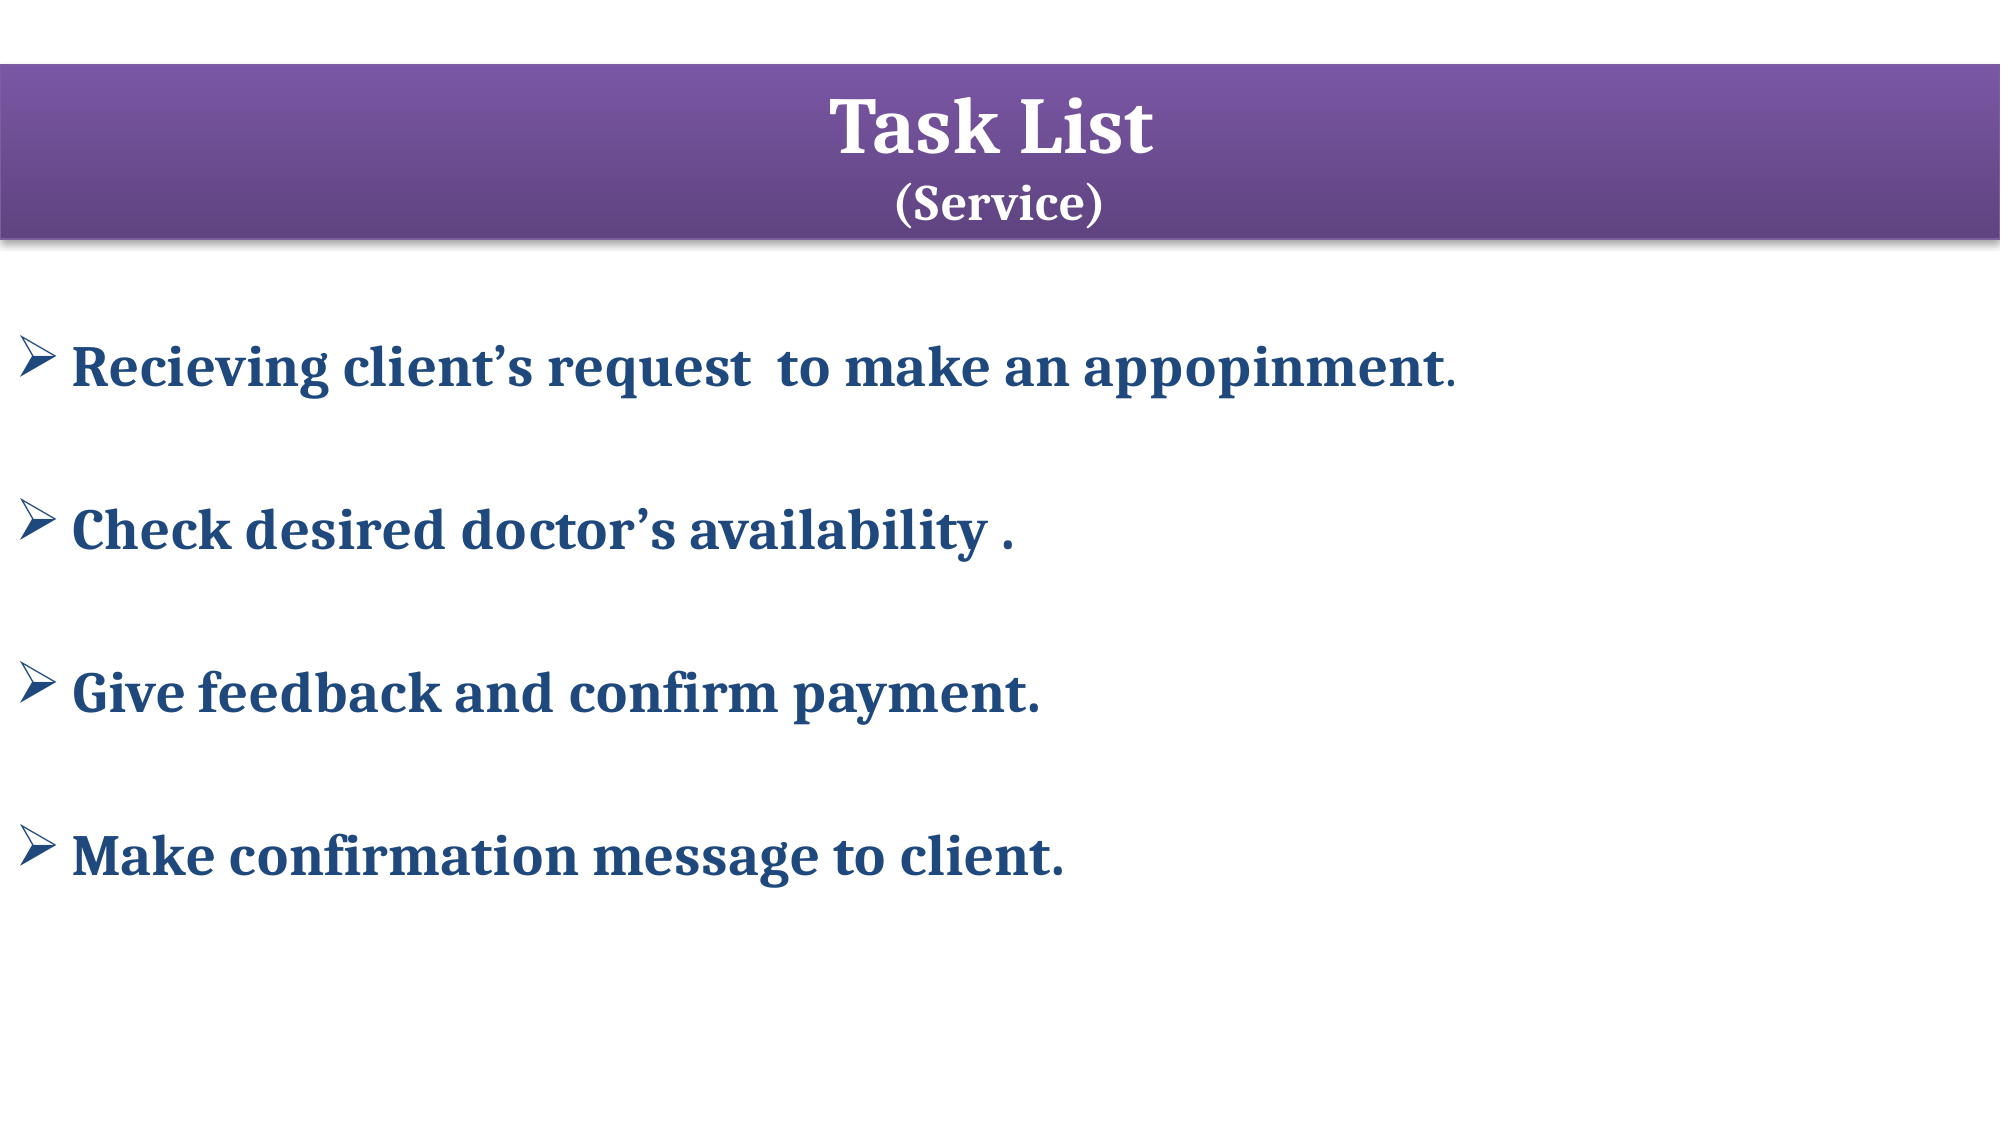

QUEST
# Task List (Service)

Recieving client’s request  to make an appopinment.

Check desired doctor’s availability .

Give feedback and confirm payment.

Make confirmation message to client.
3
10 December 2016